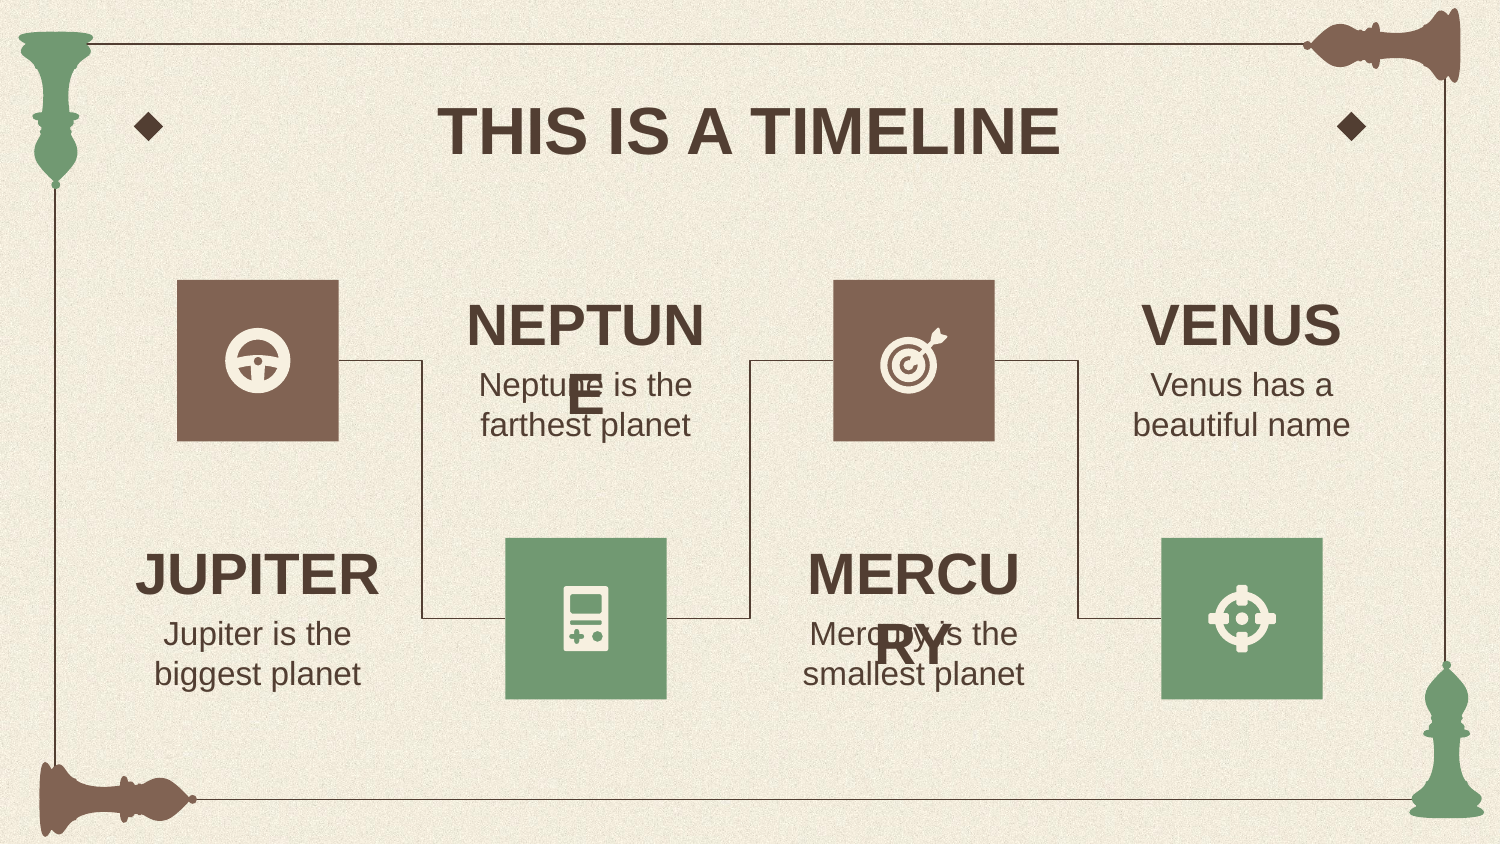

# THIS IS A TIMELINE

NEPTUNE
VENUS

Neptune is the farthest planet
Venus has a beautiful name
JUPITER
MERCURY

Jupiter is the biggest planet
Mercury is the smallest planet